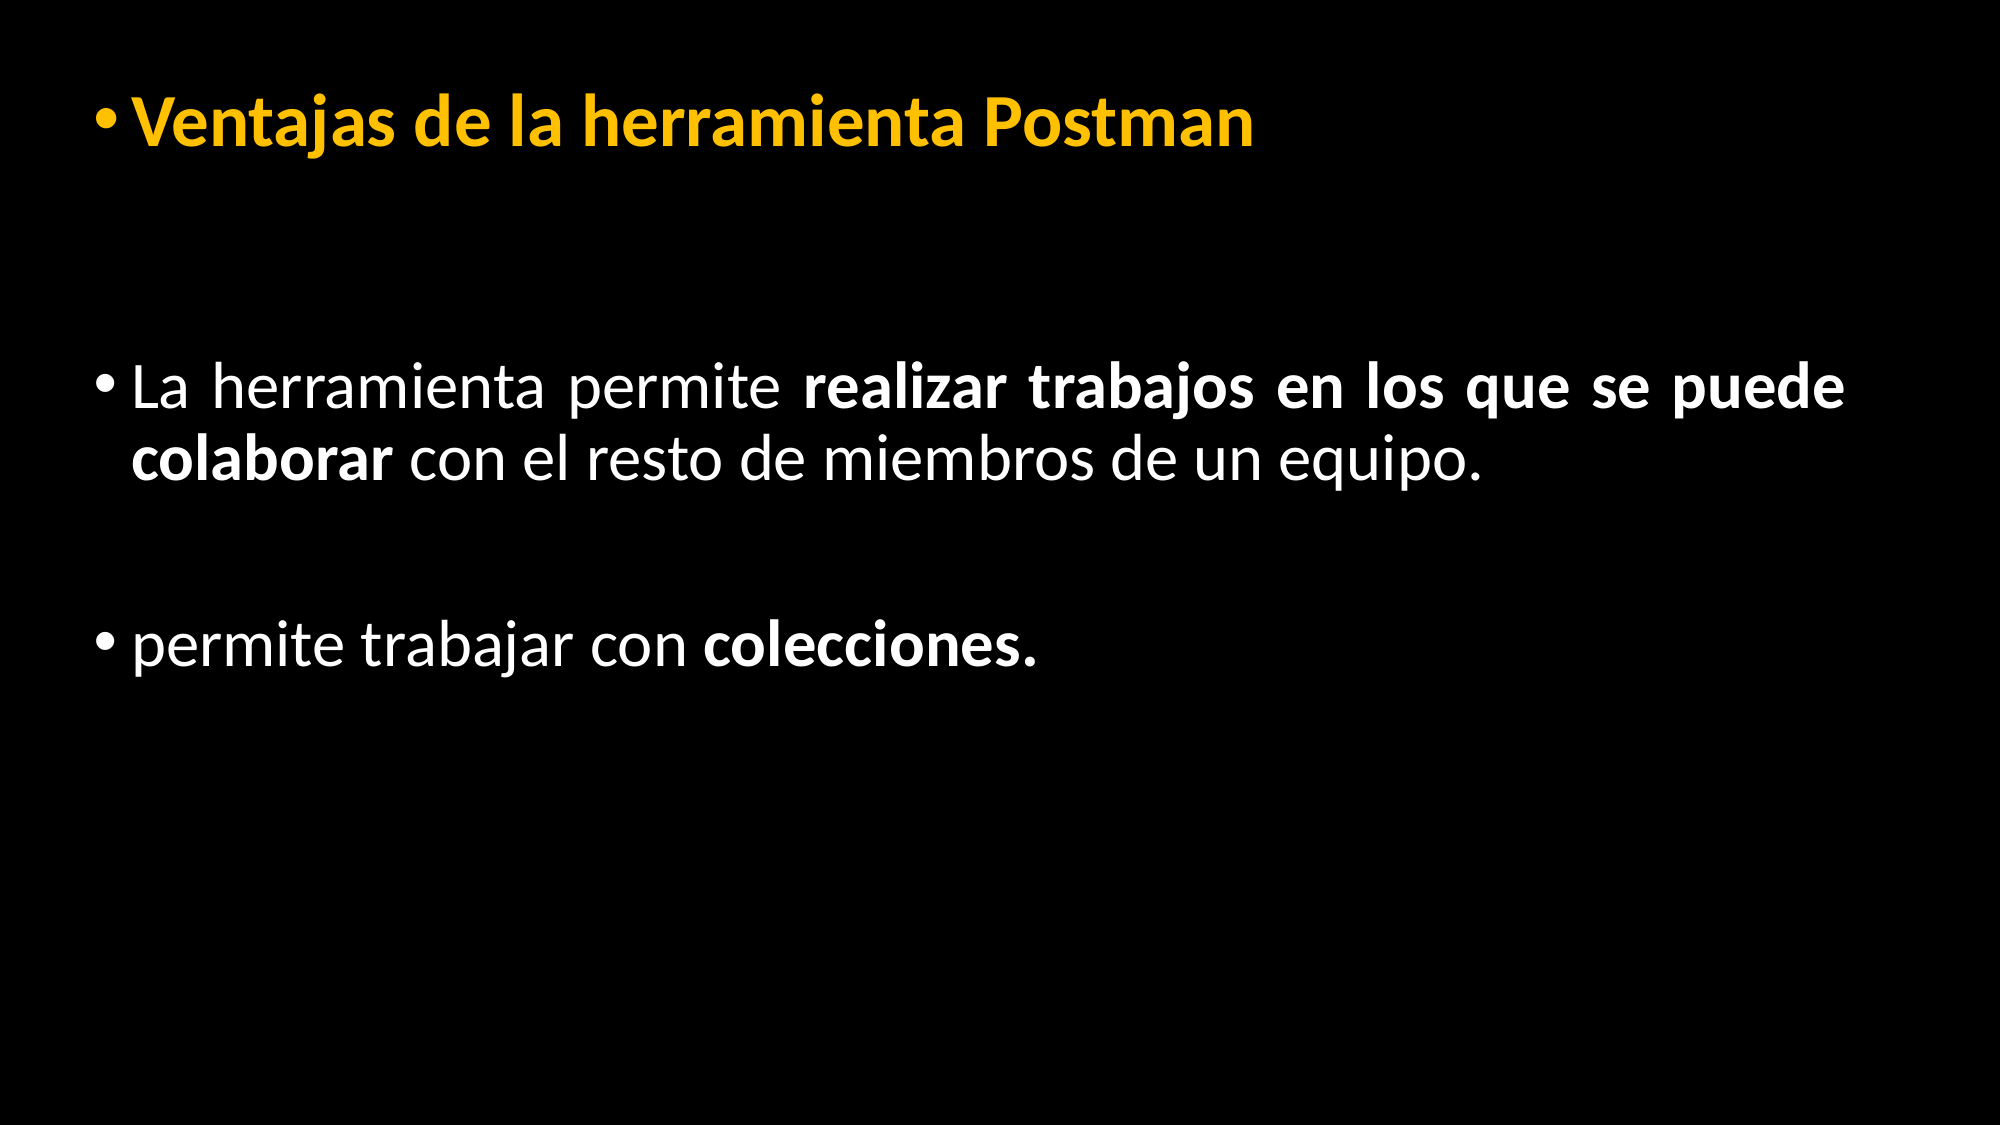

Ventajas de la herramienta Postman

La herramienta permite realizar trabajos en los que se puede colaborar con el resto de miembros de un equipo.

permite trabajar con colecciones.